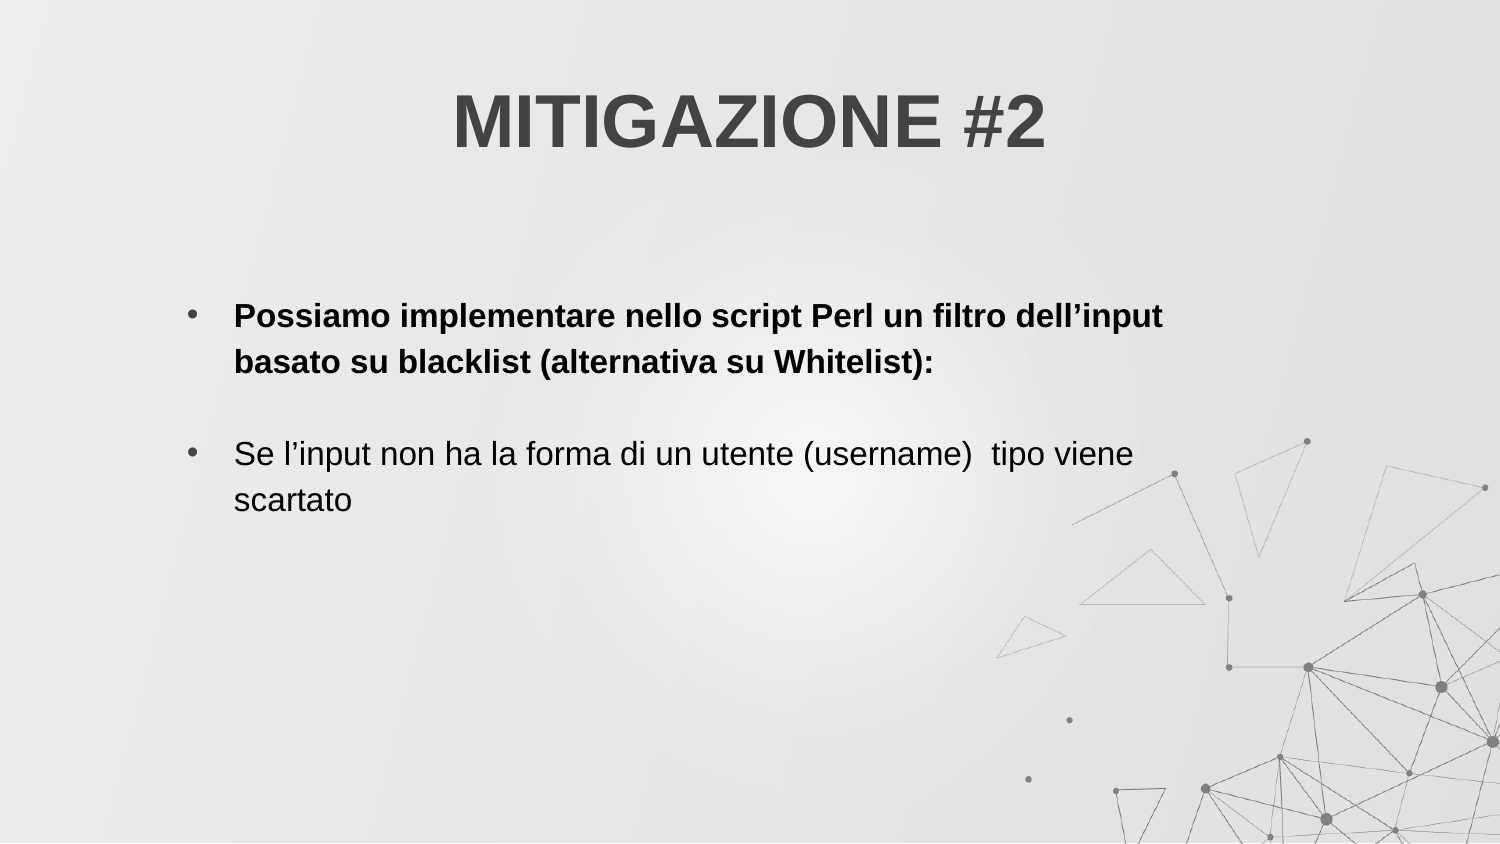

# MITIGAZIONE #2

Possiamo implementare nello script Perl un filtro dell’input basato su blacklist (alternativa su Whitelist):

Se l’input non ha la forma di un utente (username)  tipo viene scartato